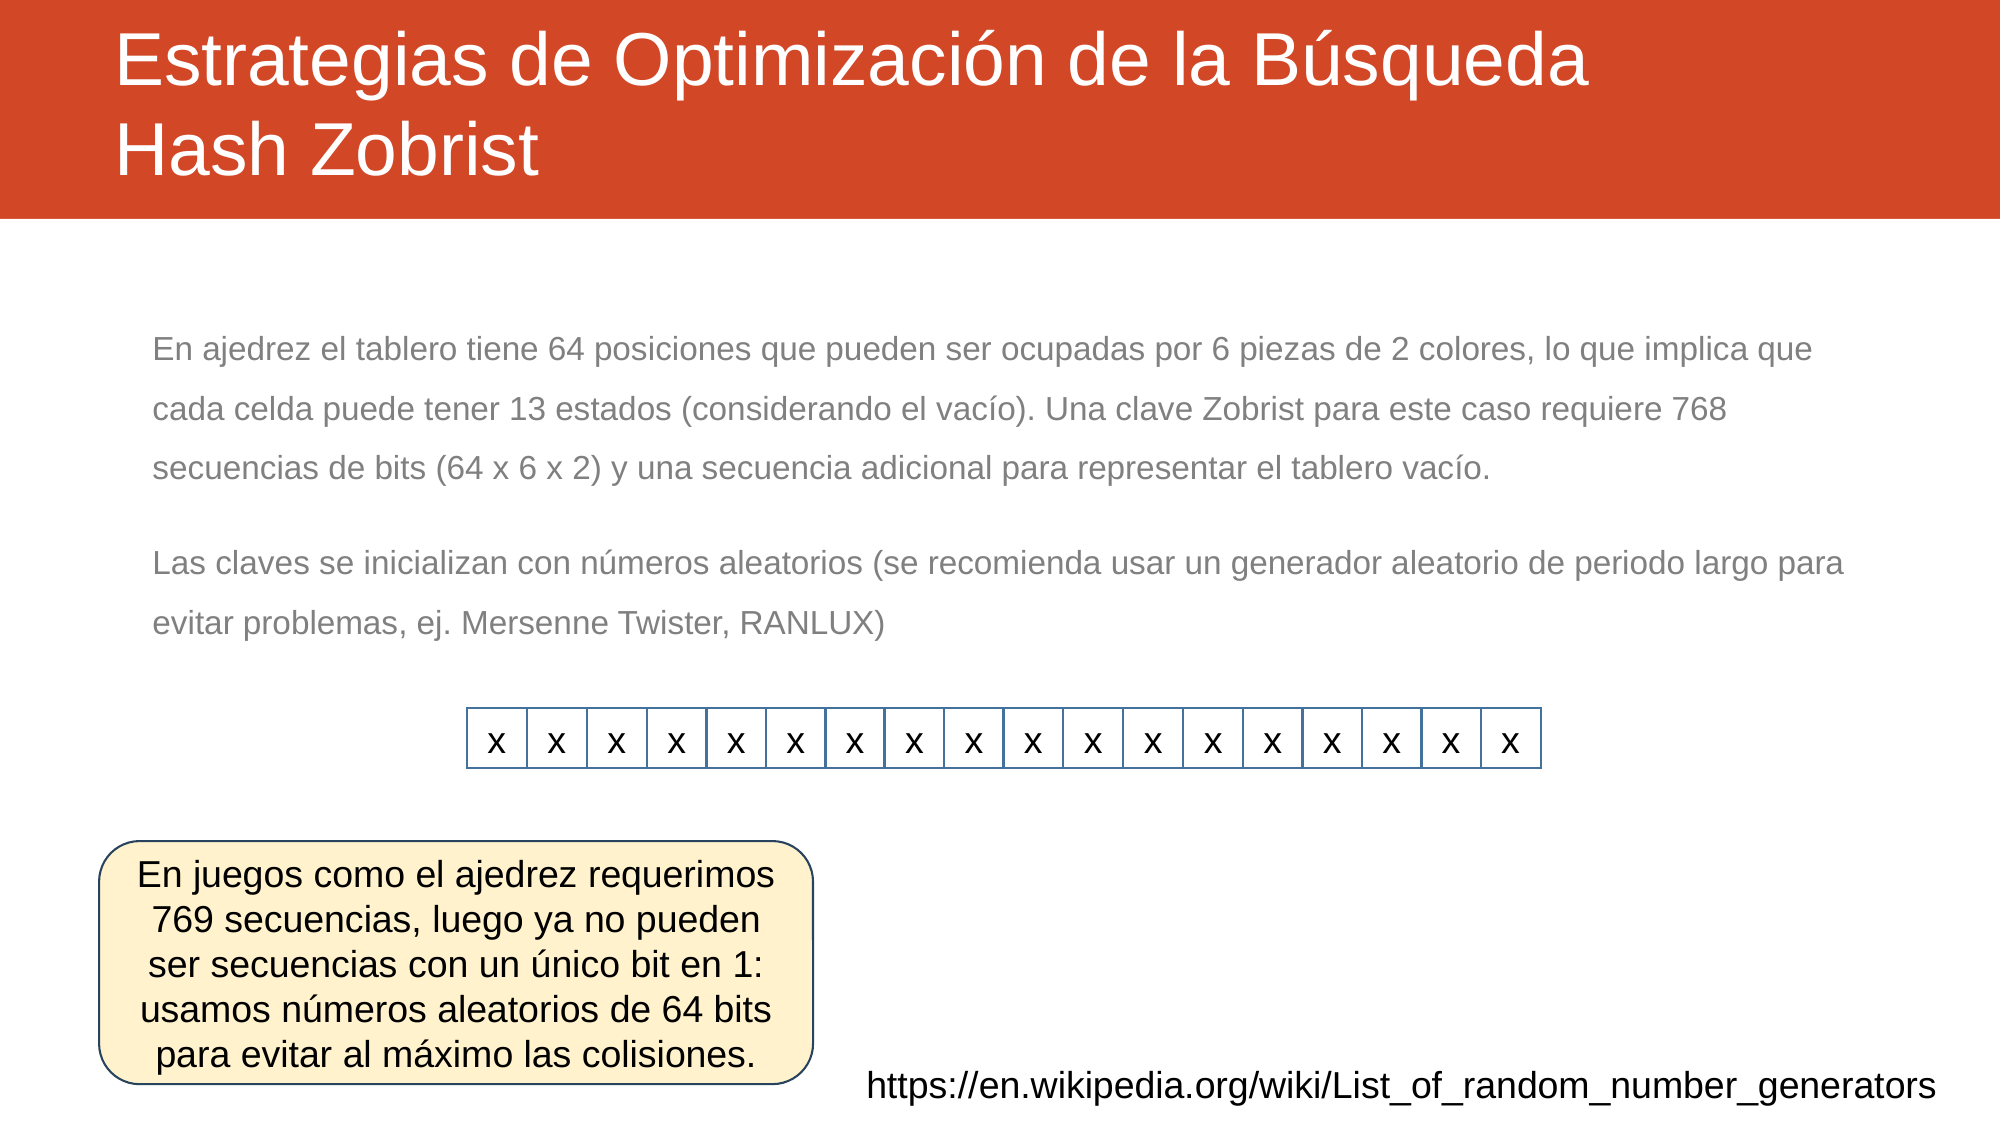

# Estrategias de Optimización de la Búsqueda Hash Zobrist
En ajedrez el tablero tiene 64 posiciones que pueden ser ocupadas por 6 piezas de 2 colores, lo que implica que cada celda puede tener 13 estados (considerando el vacío). Una clave Zobrist para este caso requiere 768 secuencias de bits (64 x 6 x 2) y una secuencia adicional para representar el tablero vacío.
Las claves se inicializan con números aleatorios (se recomienda usar un generador aleatorio de periodo largo para evitar problemas, ej. Mersenne Twister, RANLUX)
x
x
x
x
x
x
x
x
x
x
x
x
x
x
x
x
x
x
En juegos como el ajedrez requerimos 769 secuencias, luego ya no pueden ser secuencias con un único bit en 1: usamos números aleatorios de 64 bits para evitar al máximo las colisiones.
https://en.wikipedia.org/wiki/List_of_random_number_generators